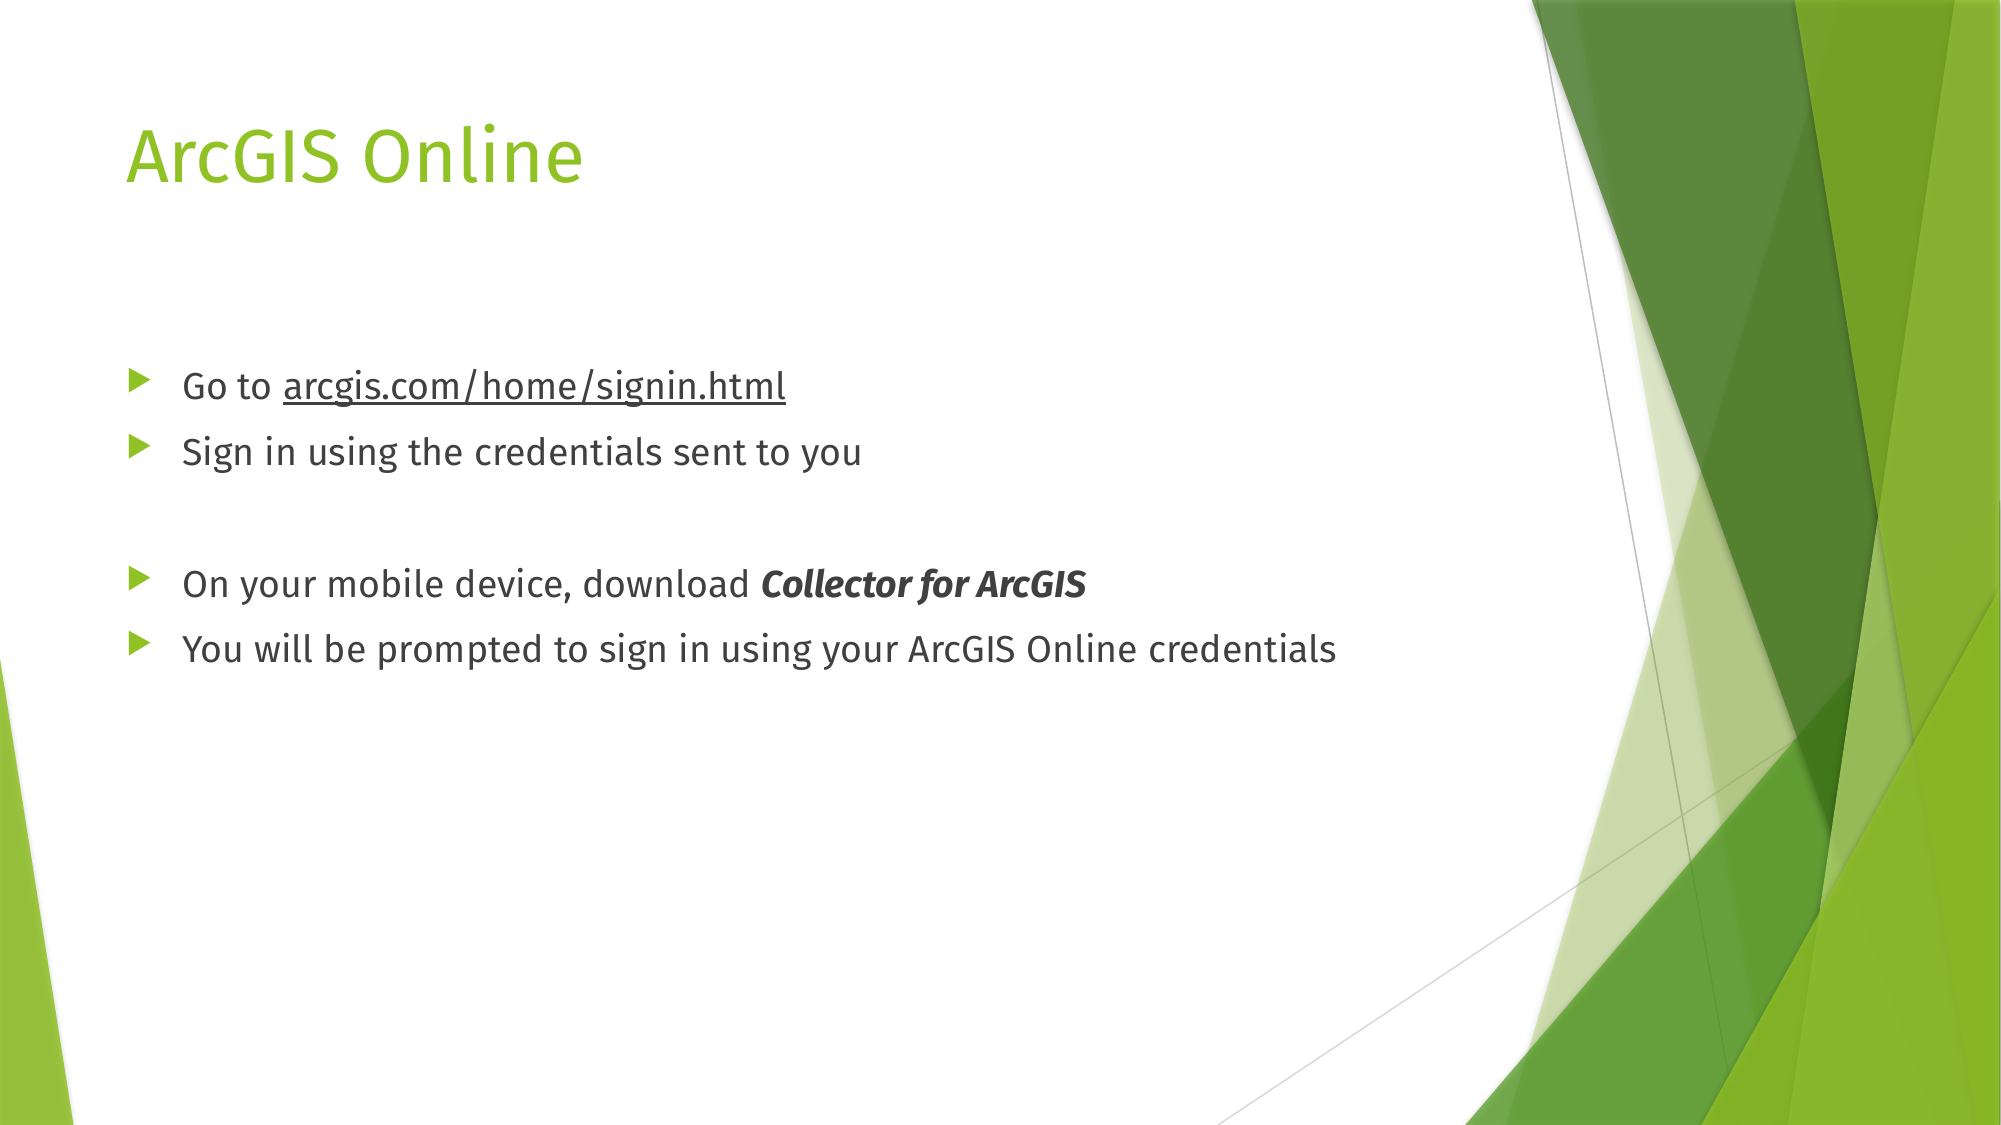

# ArcGIS Online
Go to arcgis.com/home/signin.html
Sign in using the credentials sent to you

On your mobile device, download Collector for ArcGIS
You will be prompted to sign in using your ArcGIS Online credentials